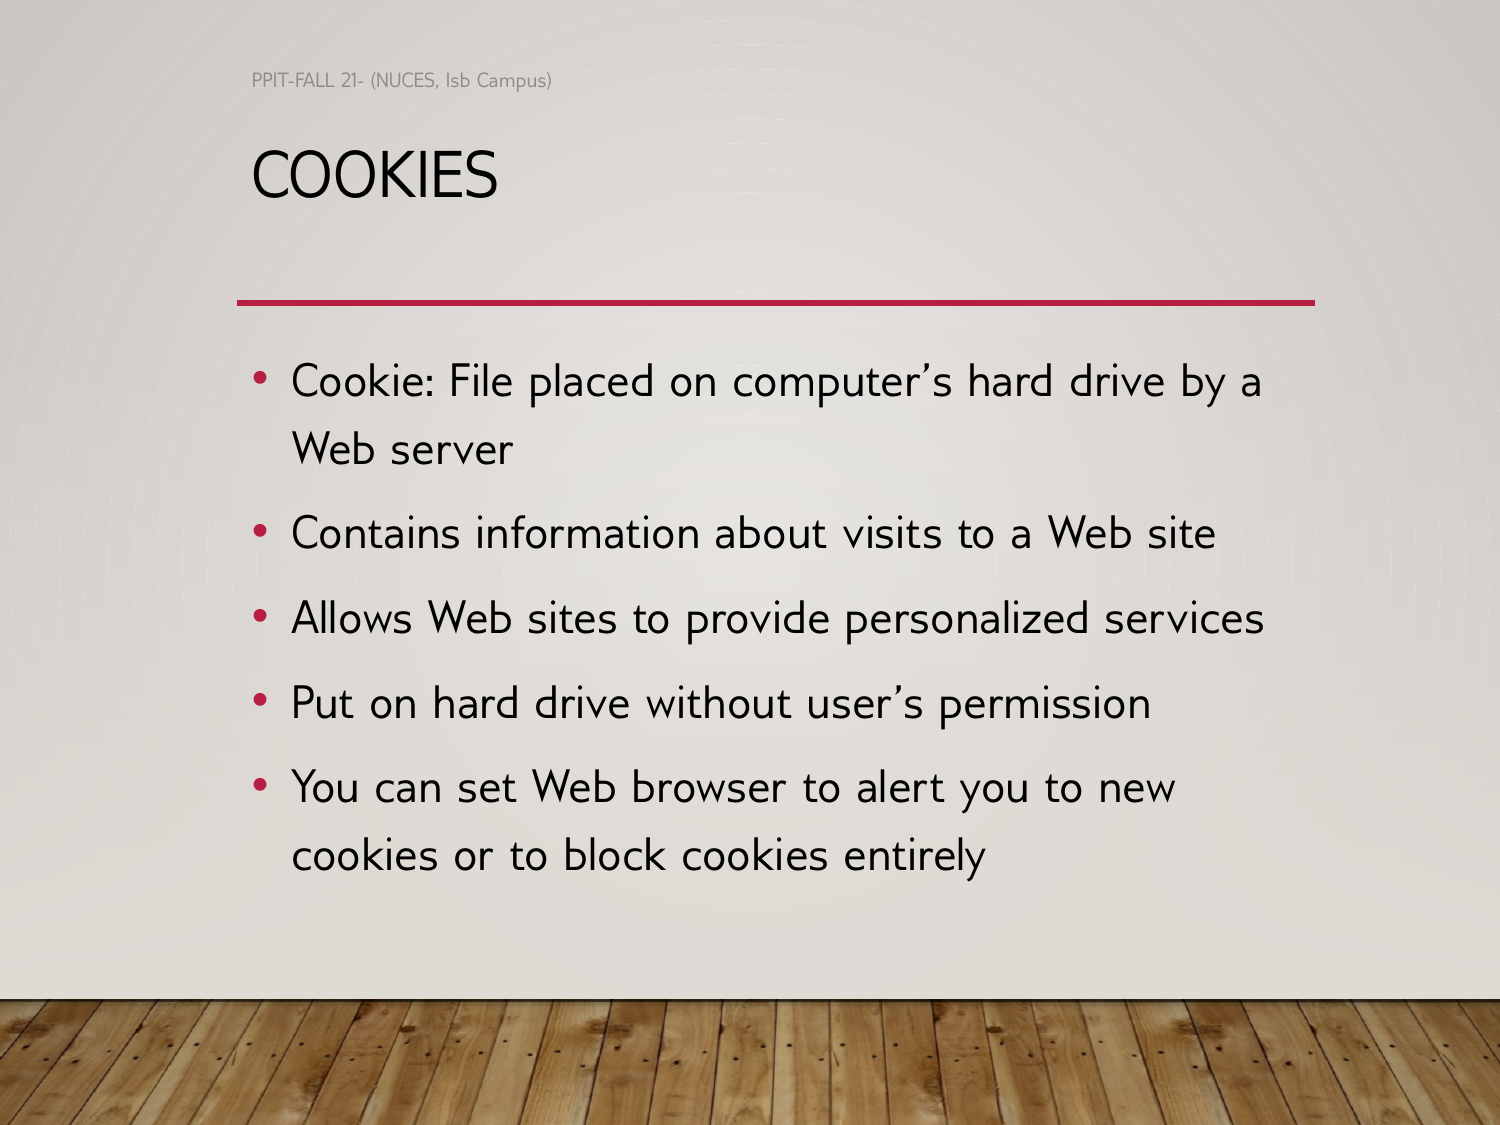

PPIT-FALL 21- (NUCES, Isb Campus)
# Cookies
Cookie: File placed on computer’s hard drive by a Web server
Contains information about visits to a Web site
Allows Web sites to provide personalized services
Put on hard drive without user’s permission
You can set Web browser to alert you to new cookies or to block cookies entirely